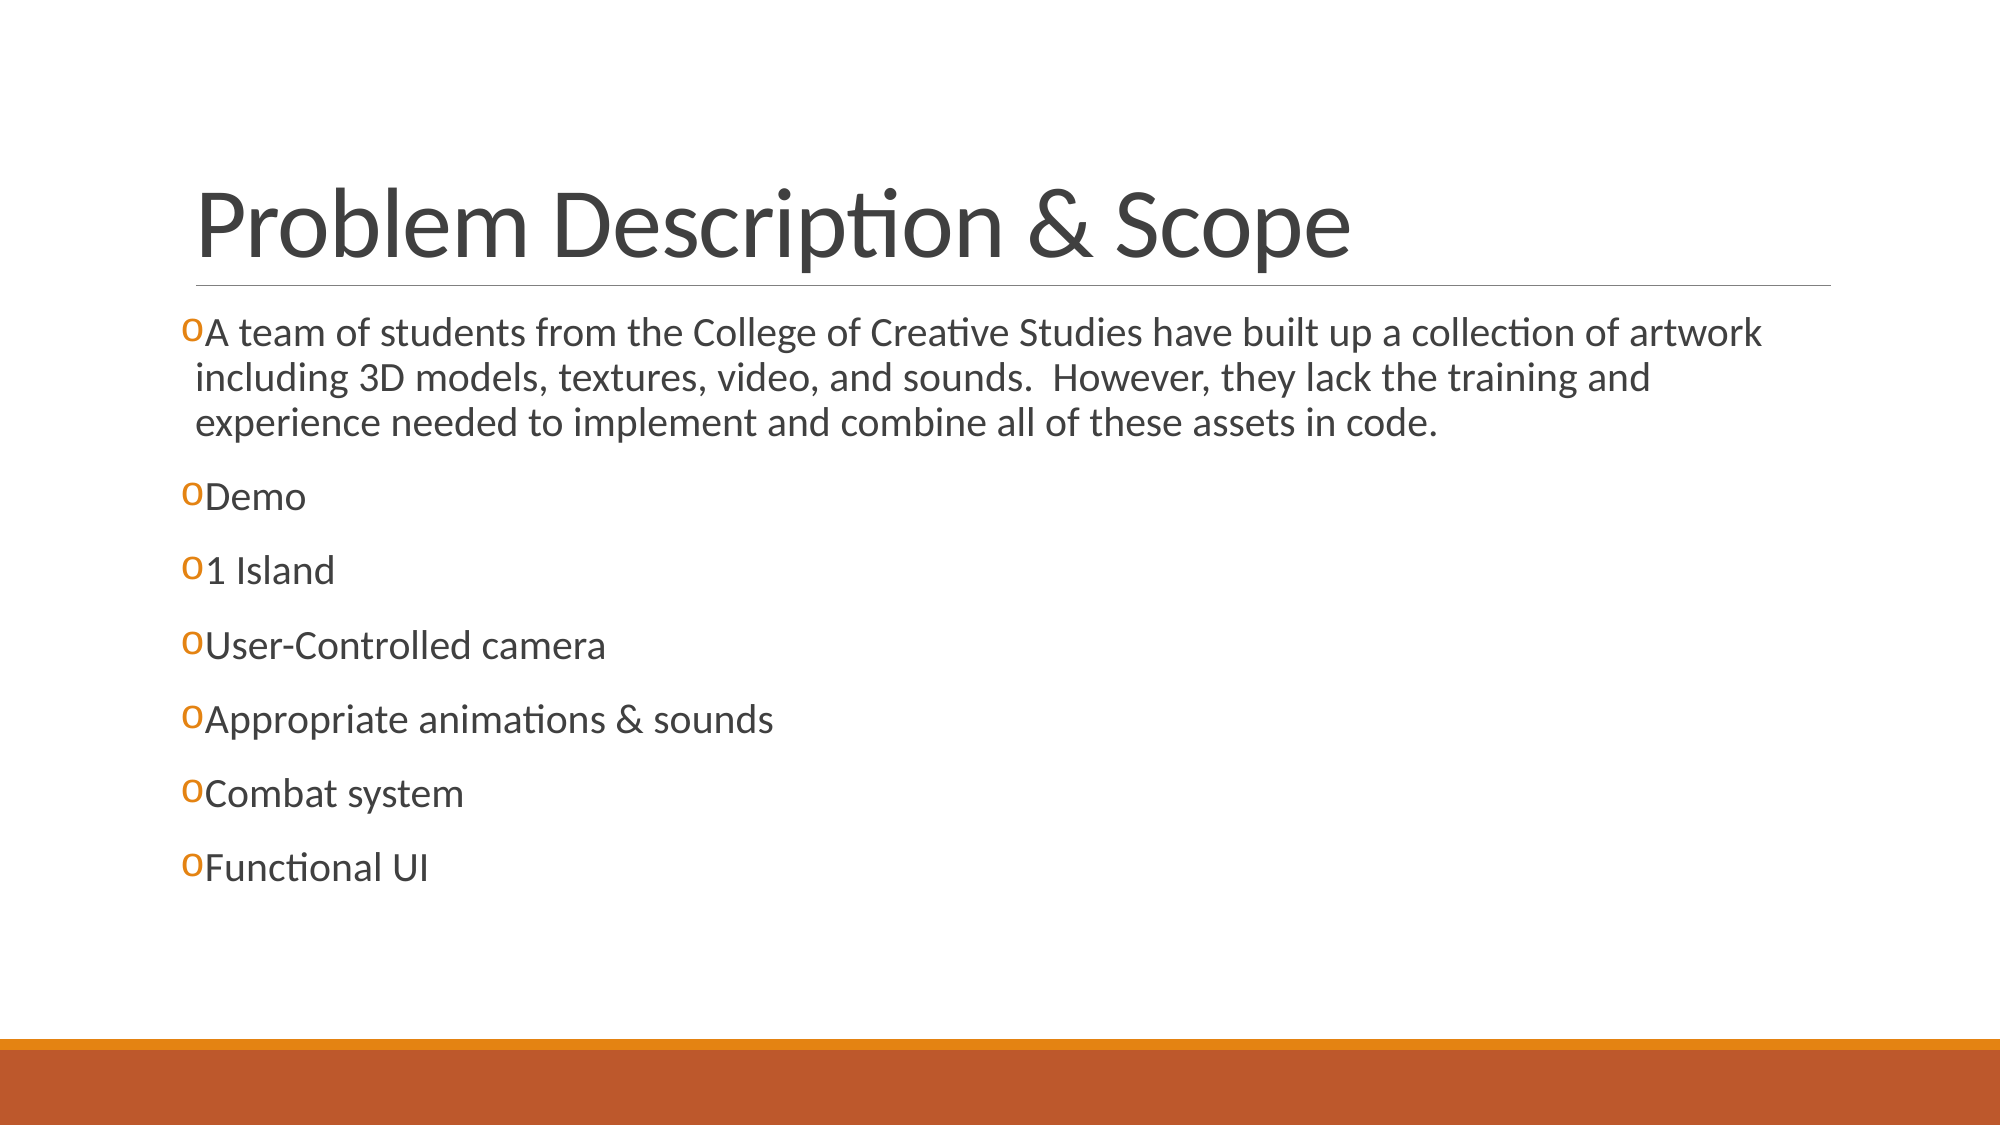

# Problem Description & Scope
A team of students from the College of Creative Studies have built up a collection of artwork including 3D models, textures, video, and sounds.  However, they lack the training and experience needed to implement and combine all of these assets in code.
Demo
1 Island
User-Controlled camera
Appropriate animations & sounds
Combat system
Functional UI